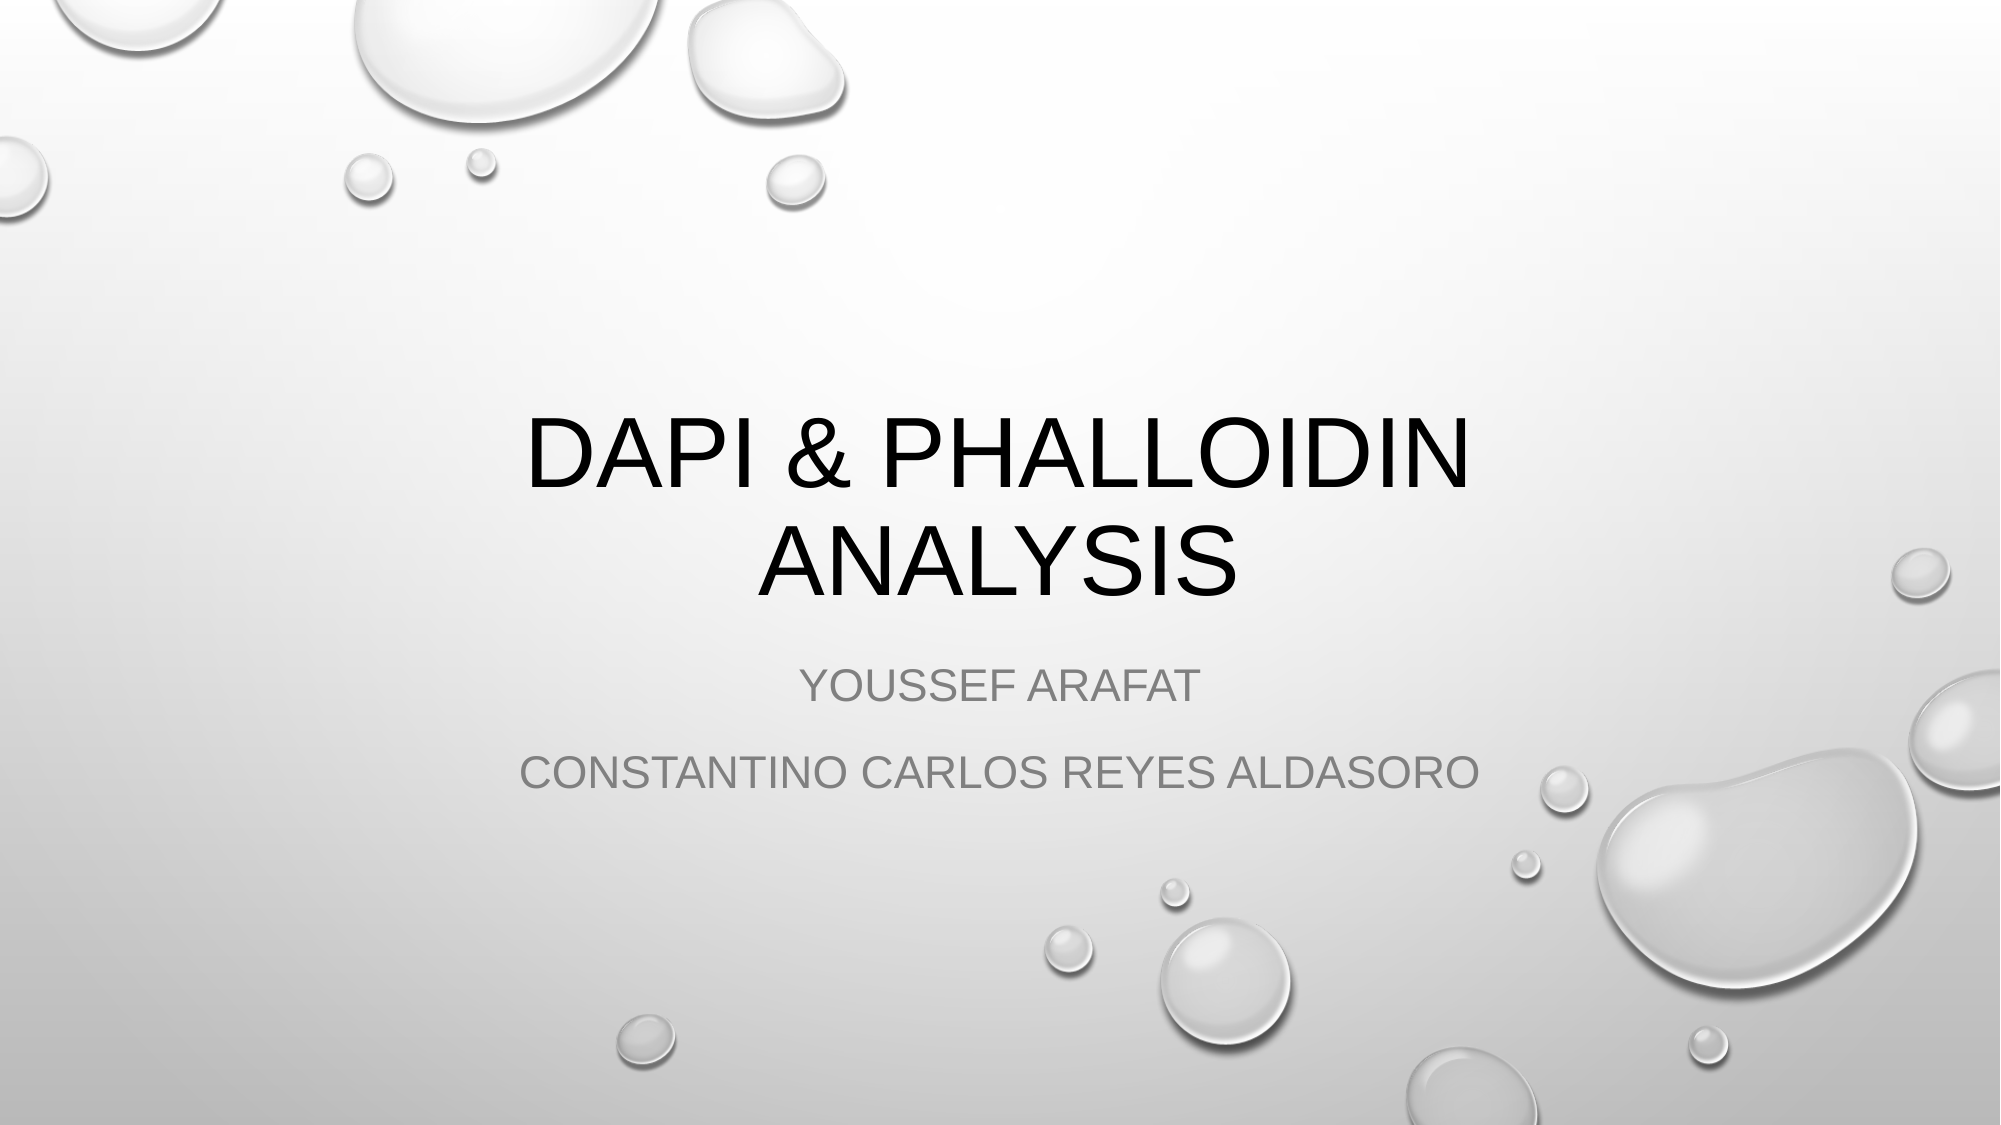

# DAPI & Phalloidin Analysis
Youssef Arafat
Constantino Carlos Reyes Aldasoro